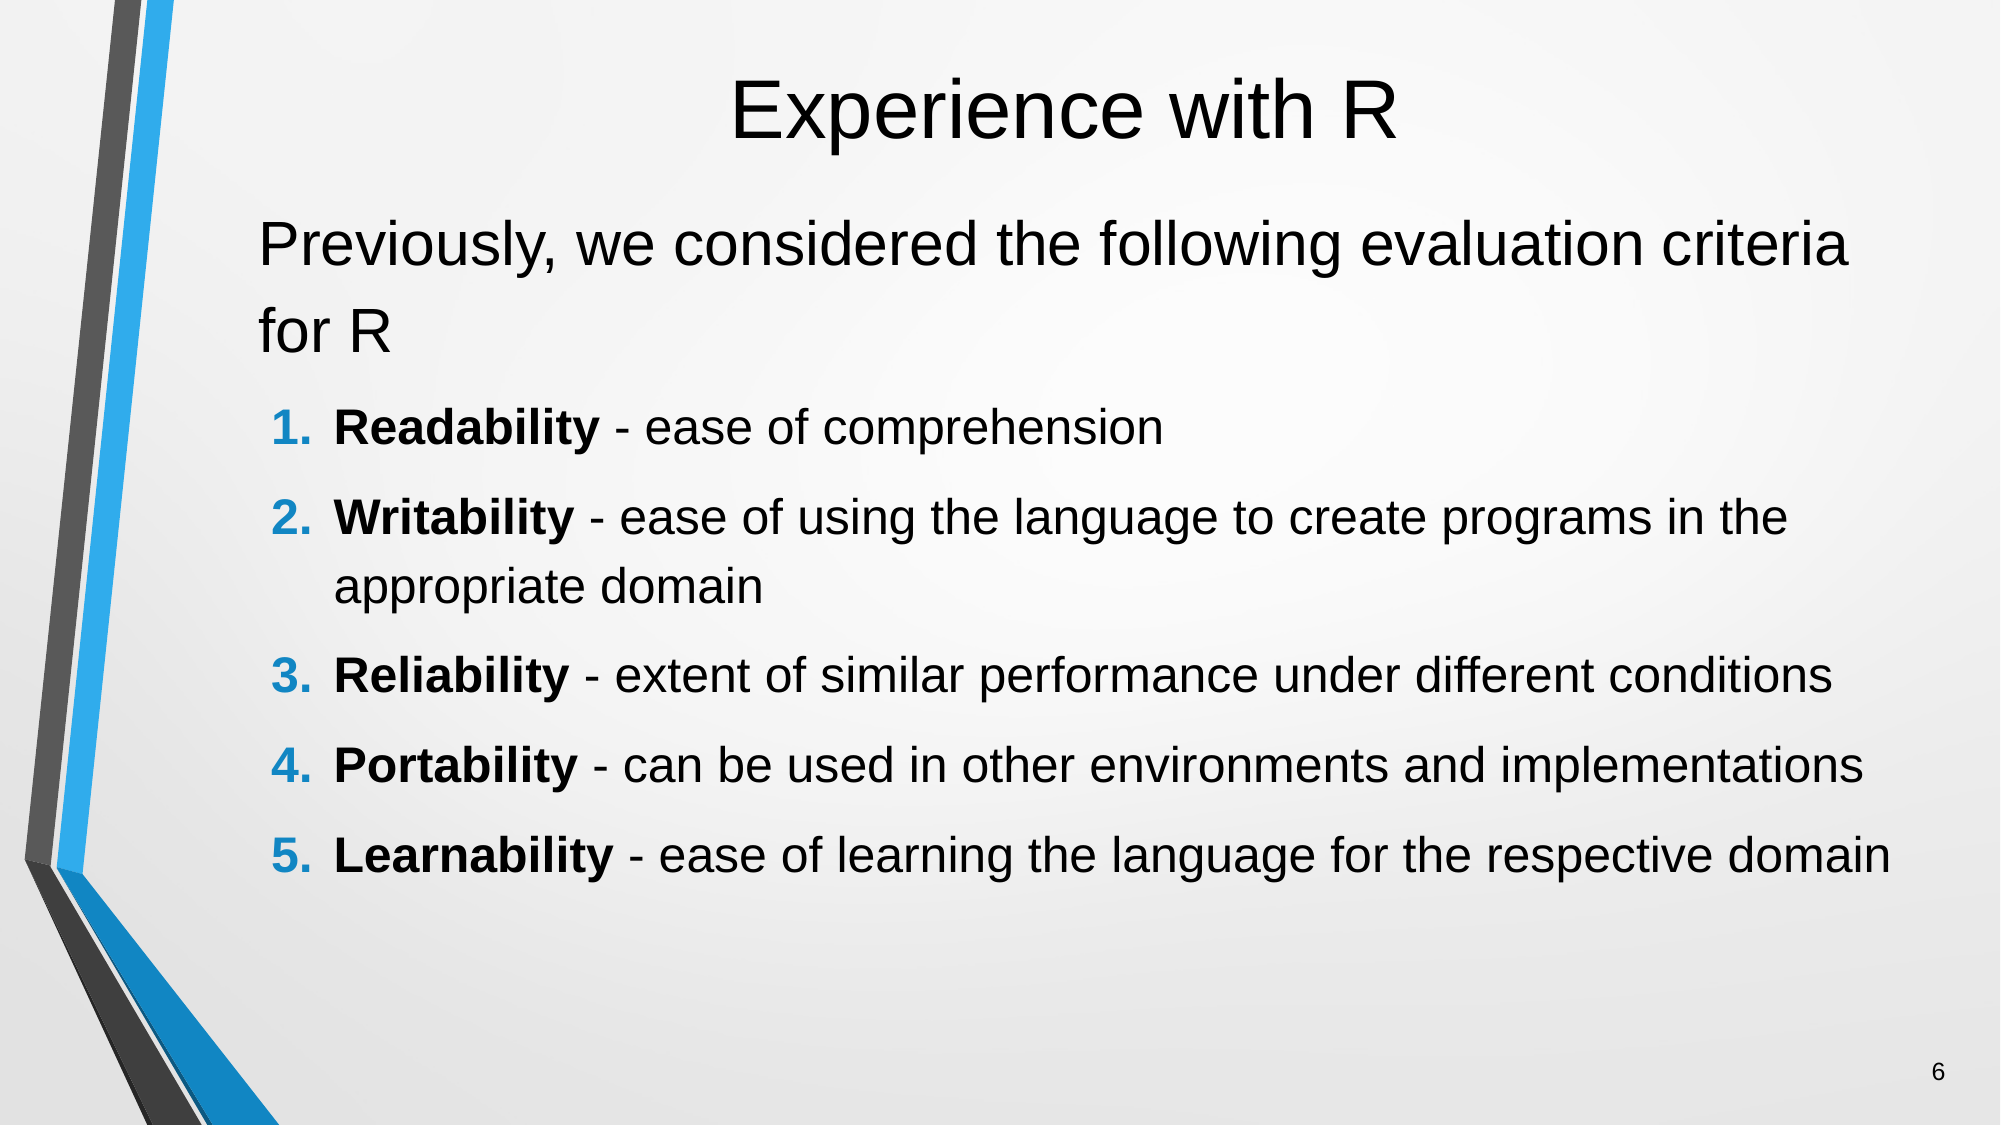

# Experience with R
Previously, we considered the following evaluation criteria for R
Readability - ease of comprehension
Writability - ease of using the language to create programs in the appropriate domain
Reliability - extent of similar performance under different conditions
Portability - can be used in other environments and implementations
Learnability - ease of learning the language for the respective domain
6